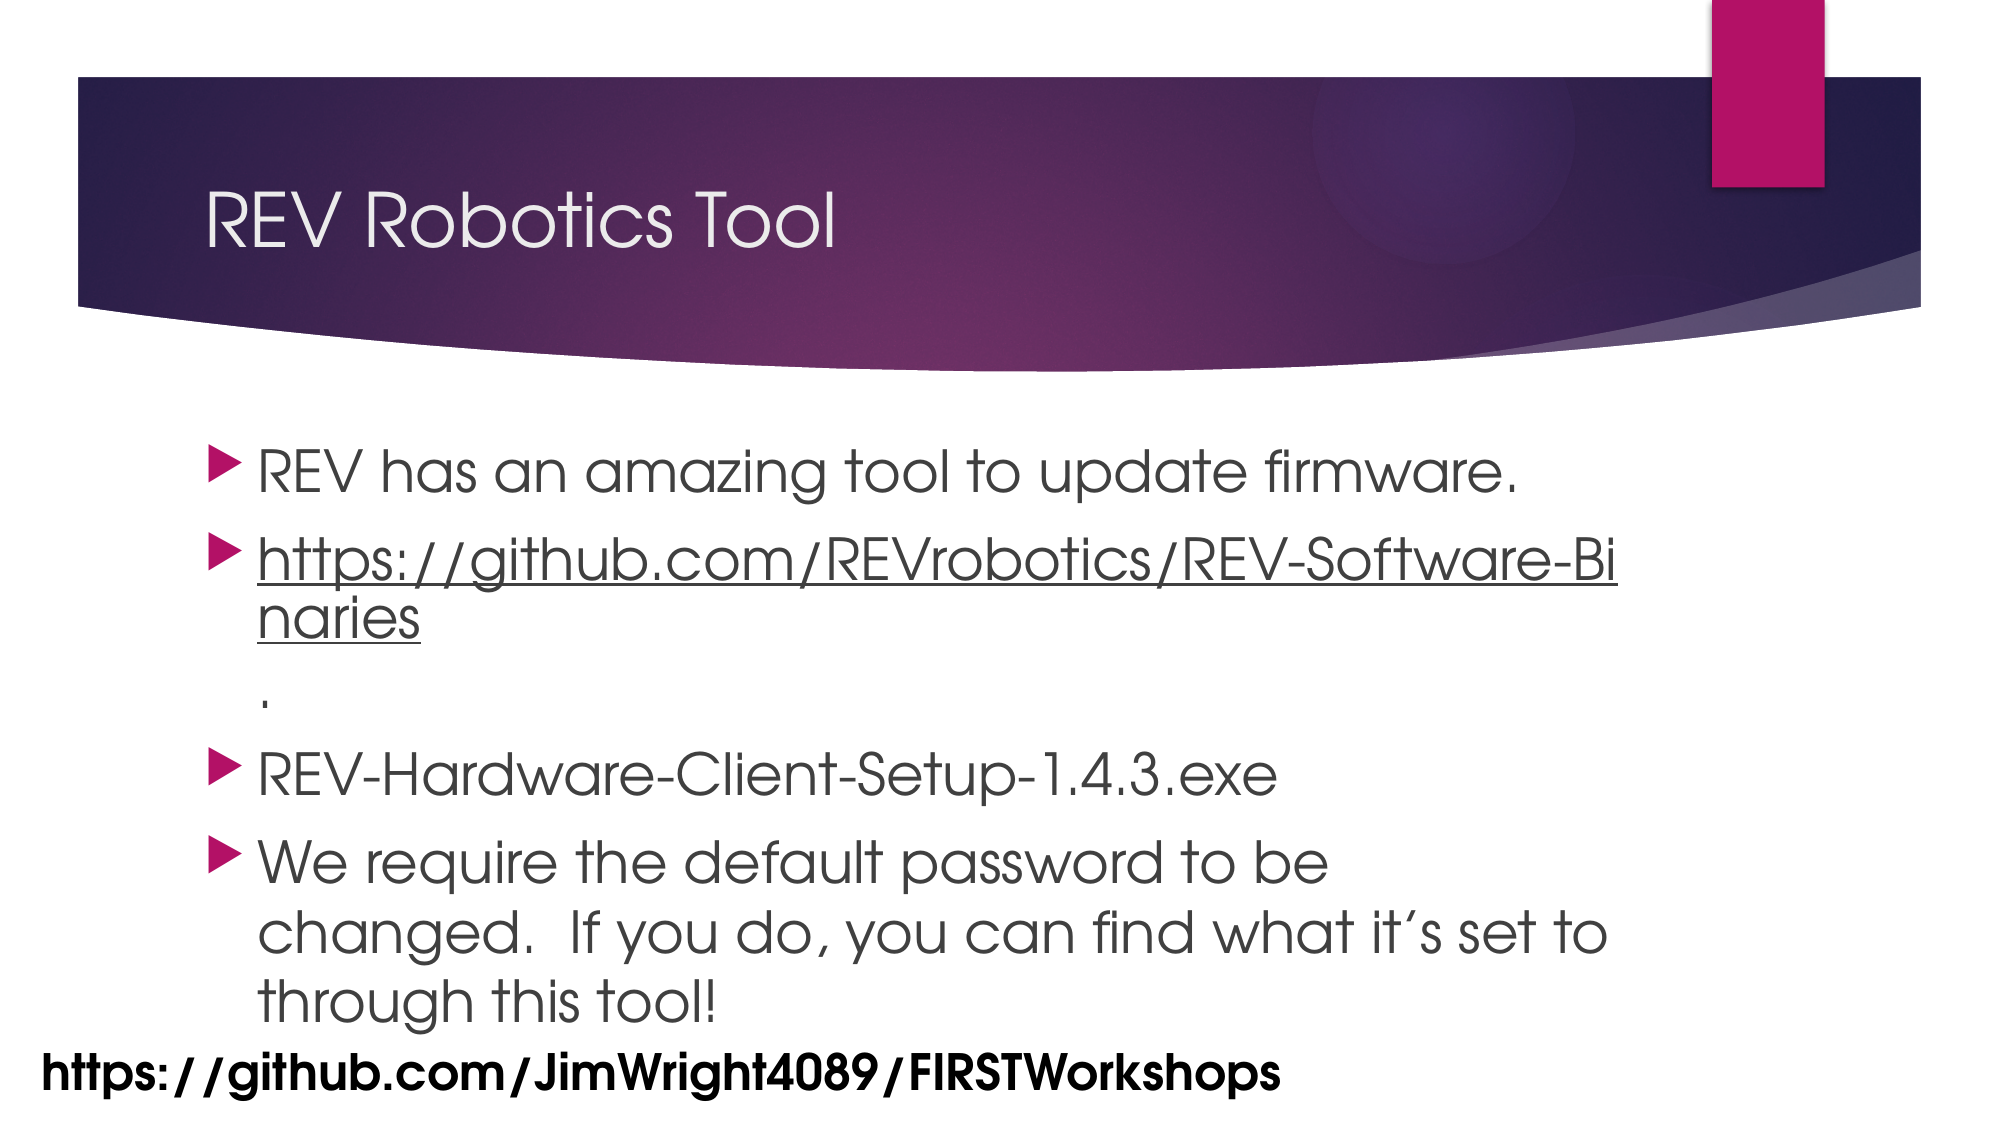

# REV Robotics Tool
REV has an amazing tool to update firmware.
https://github.com/REVrobotics/REV-Software-Binaries.
REV-Hardware-Client-Setup-1.4.3.exe
We require the default password to be changed.  If you do, you can find what it’s set to through this tool!

https://github.com/JimWright4089/FIRSTWorkshops